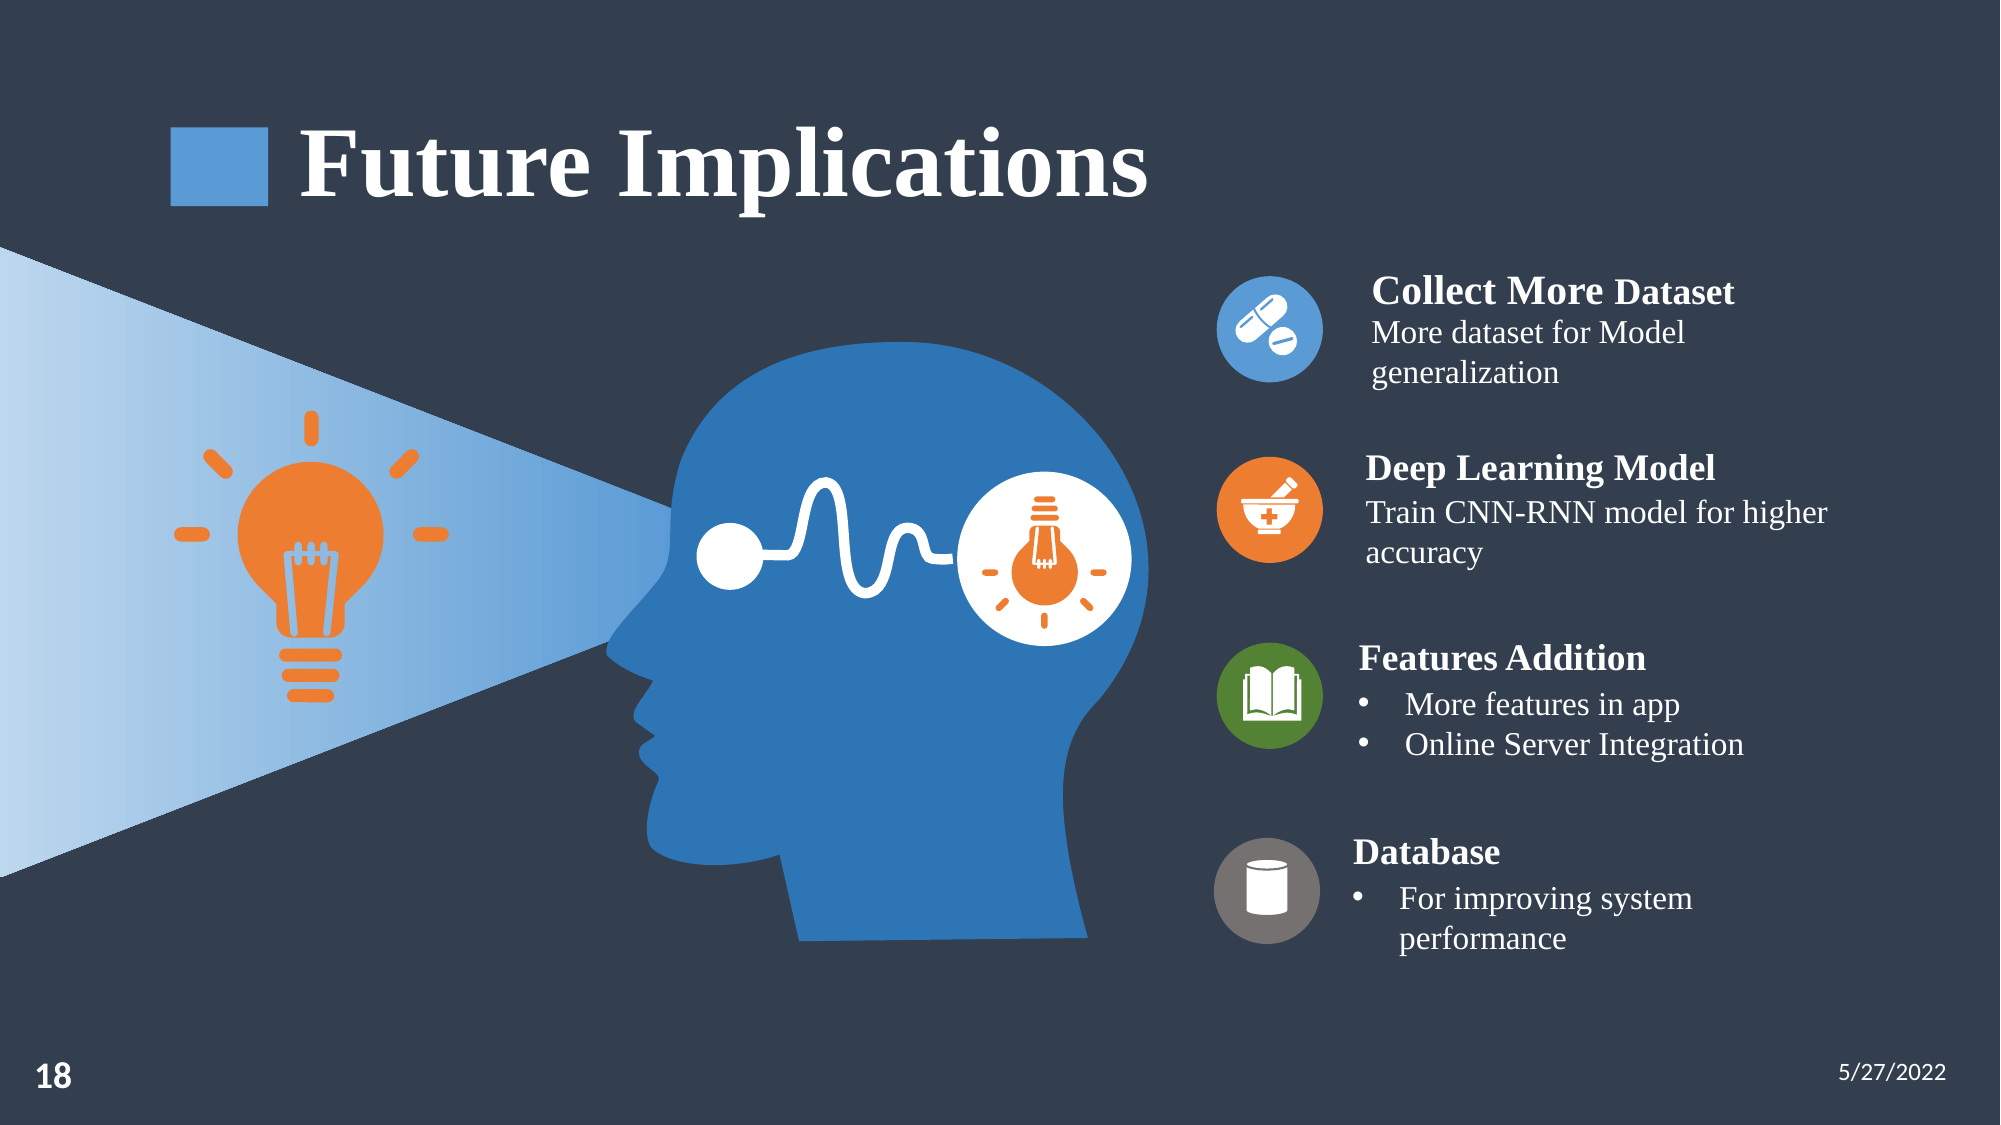

Future Implications

Collect More Dataset
More dataset for Model generalization

Deep Learning Model
Train CNN-RNN model for higher accuracy

Features Addition
More features in app
Online Server Integration

Database
For improving system performance

5/27/2022
18